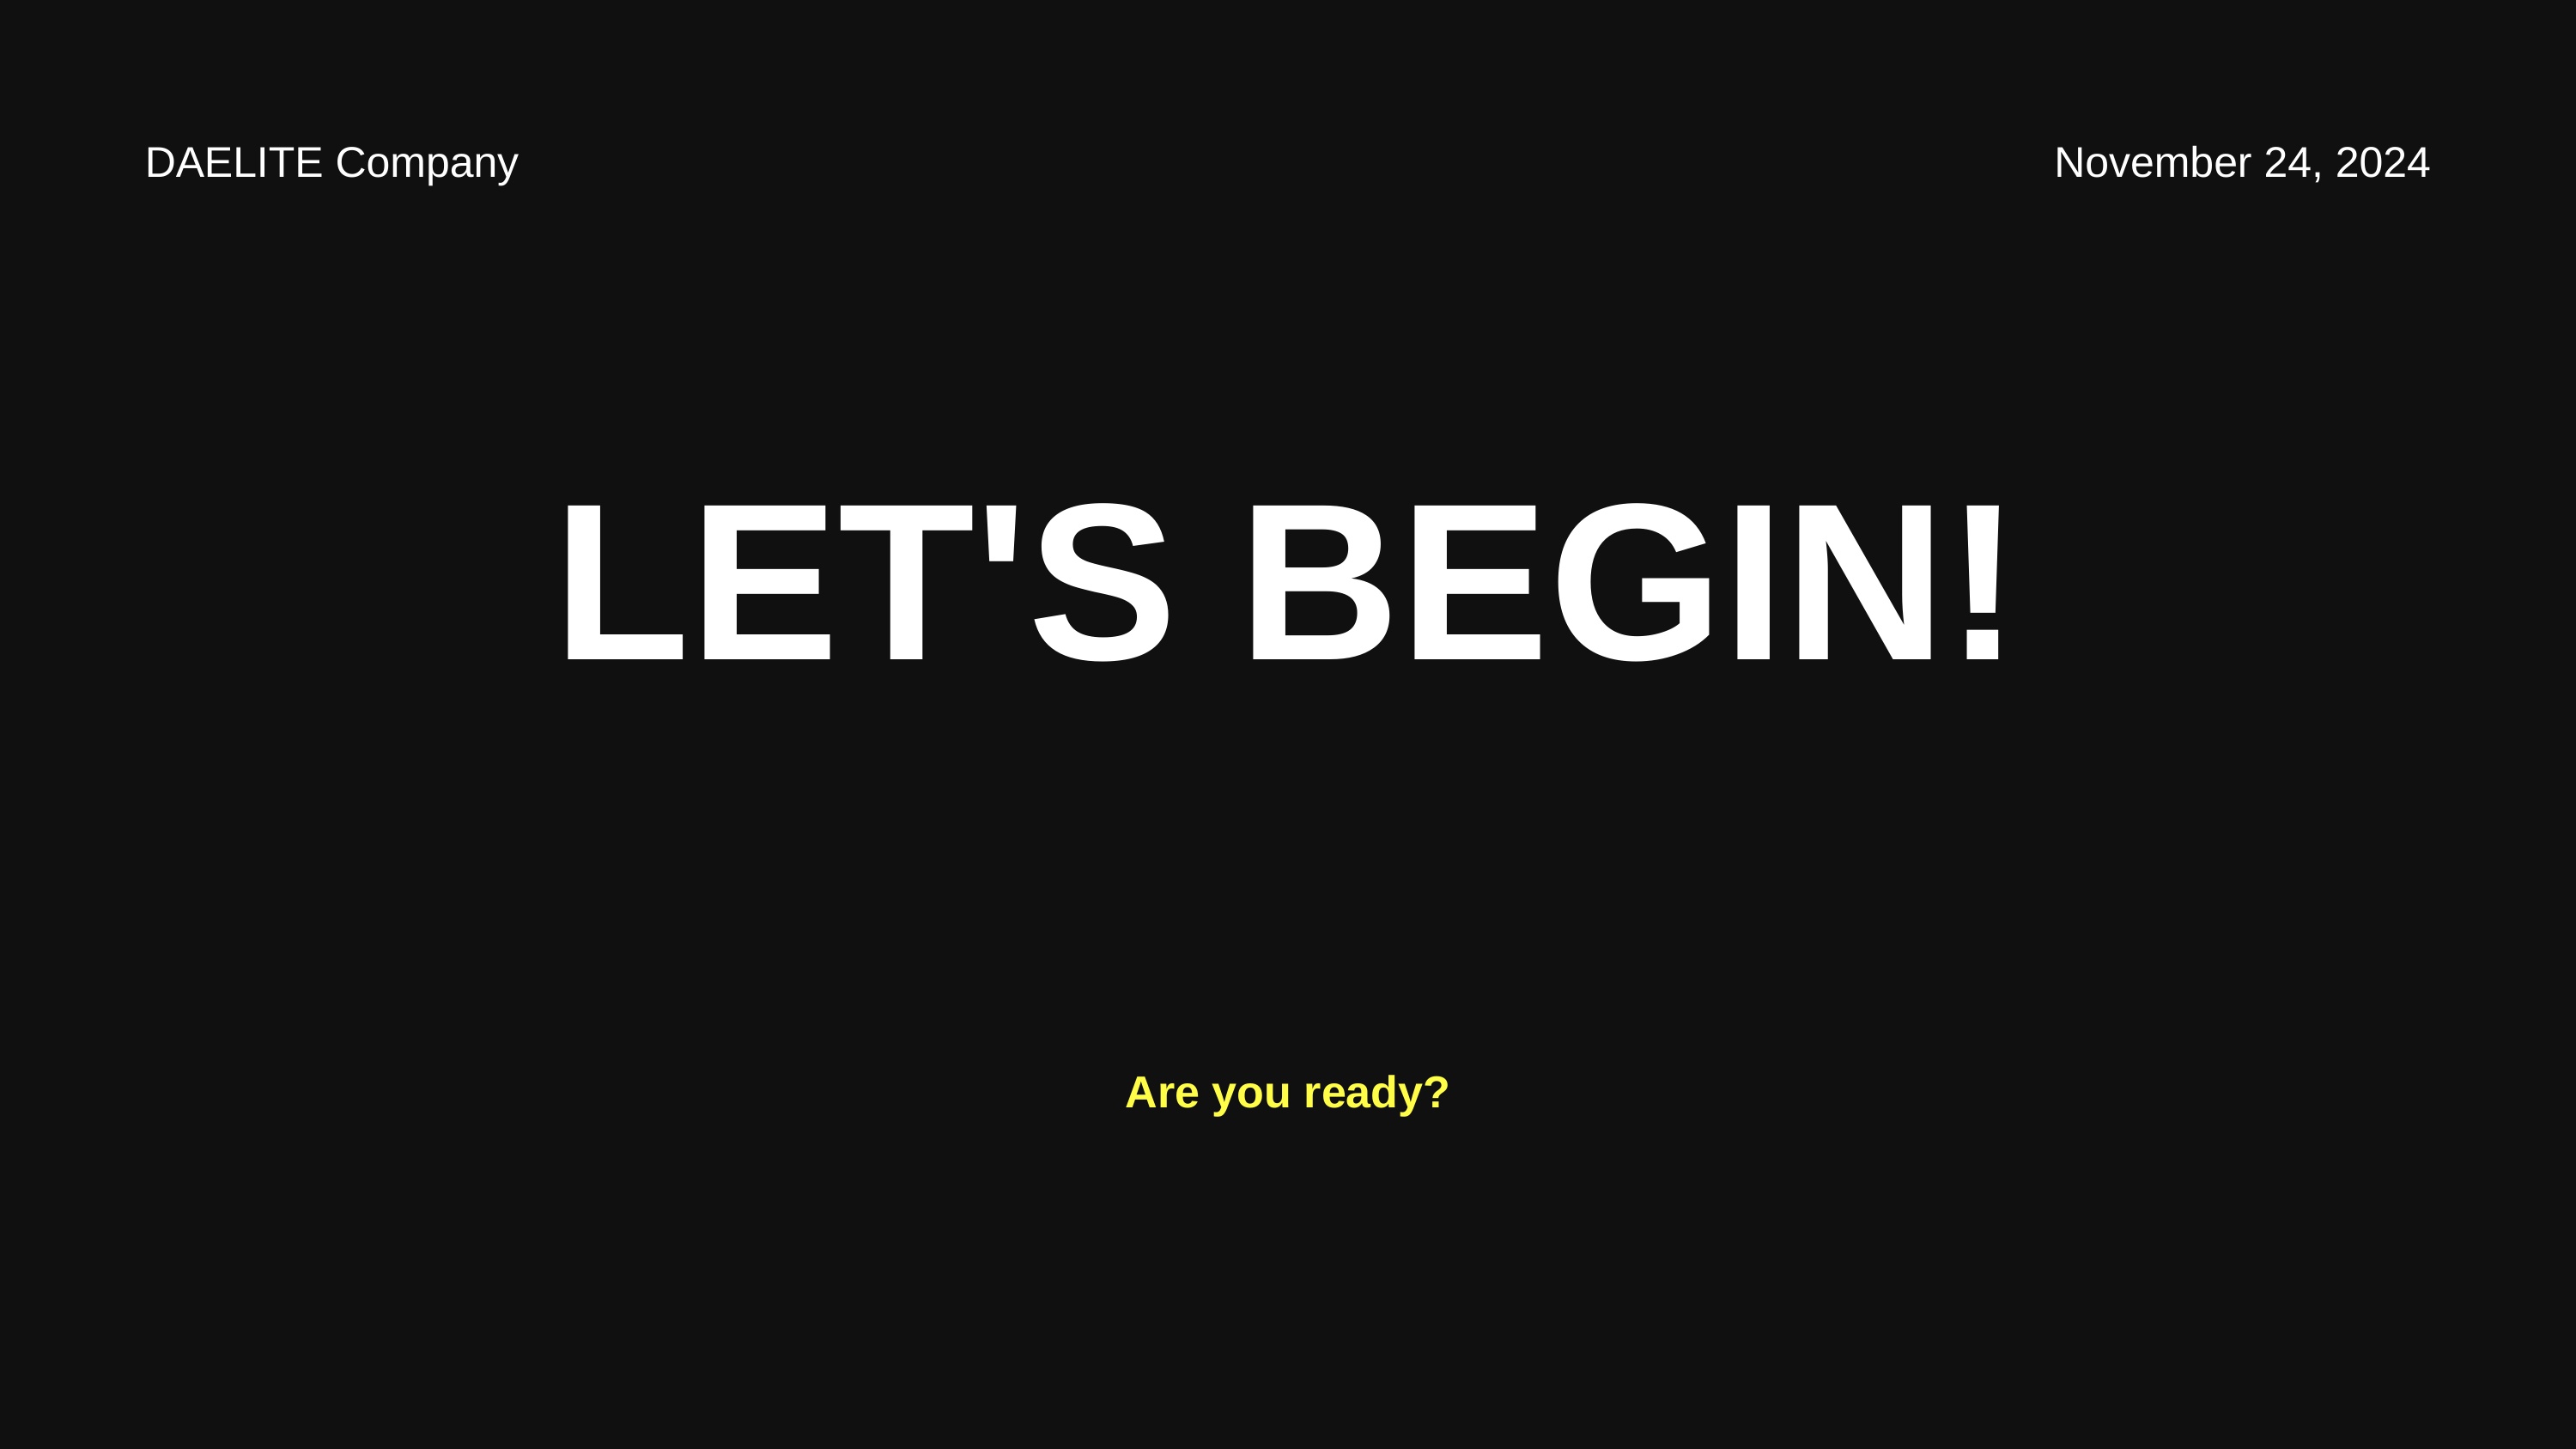

DAELITE Company
November 24, 2024
LET'S BEGIN!
Are you ready?